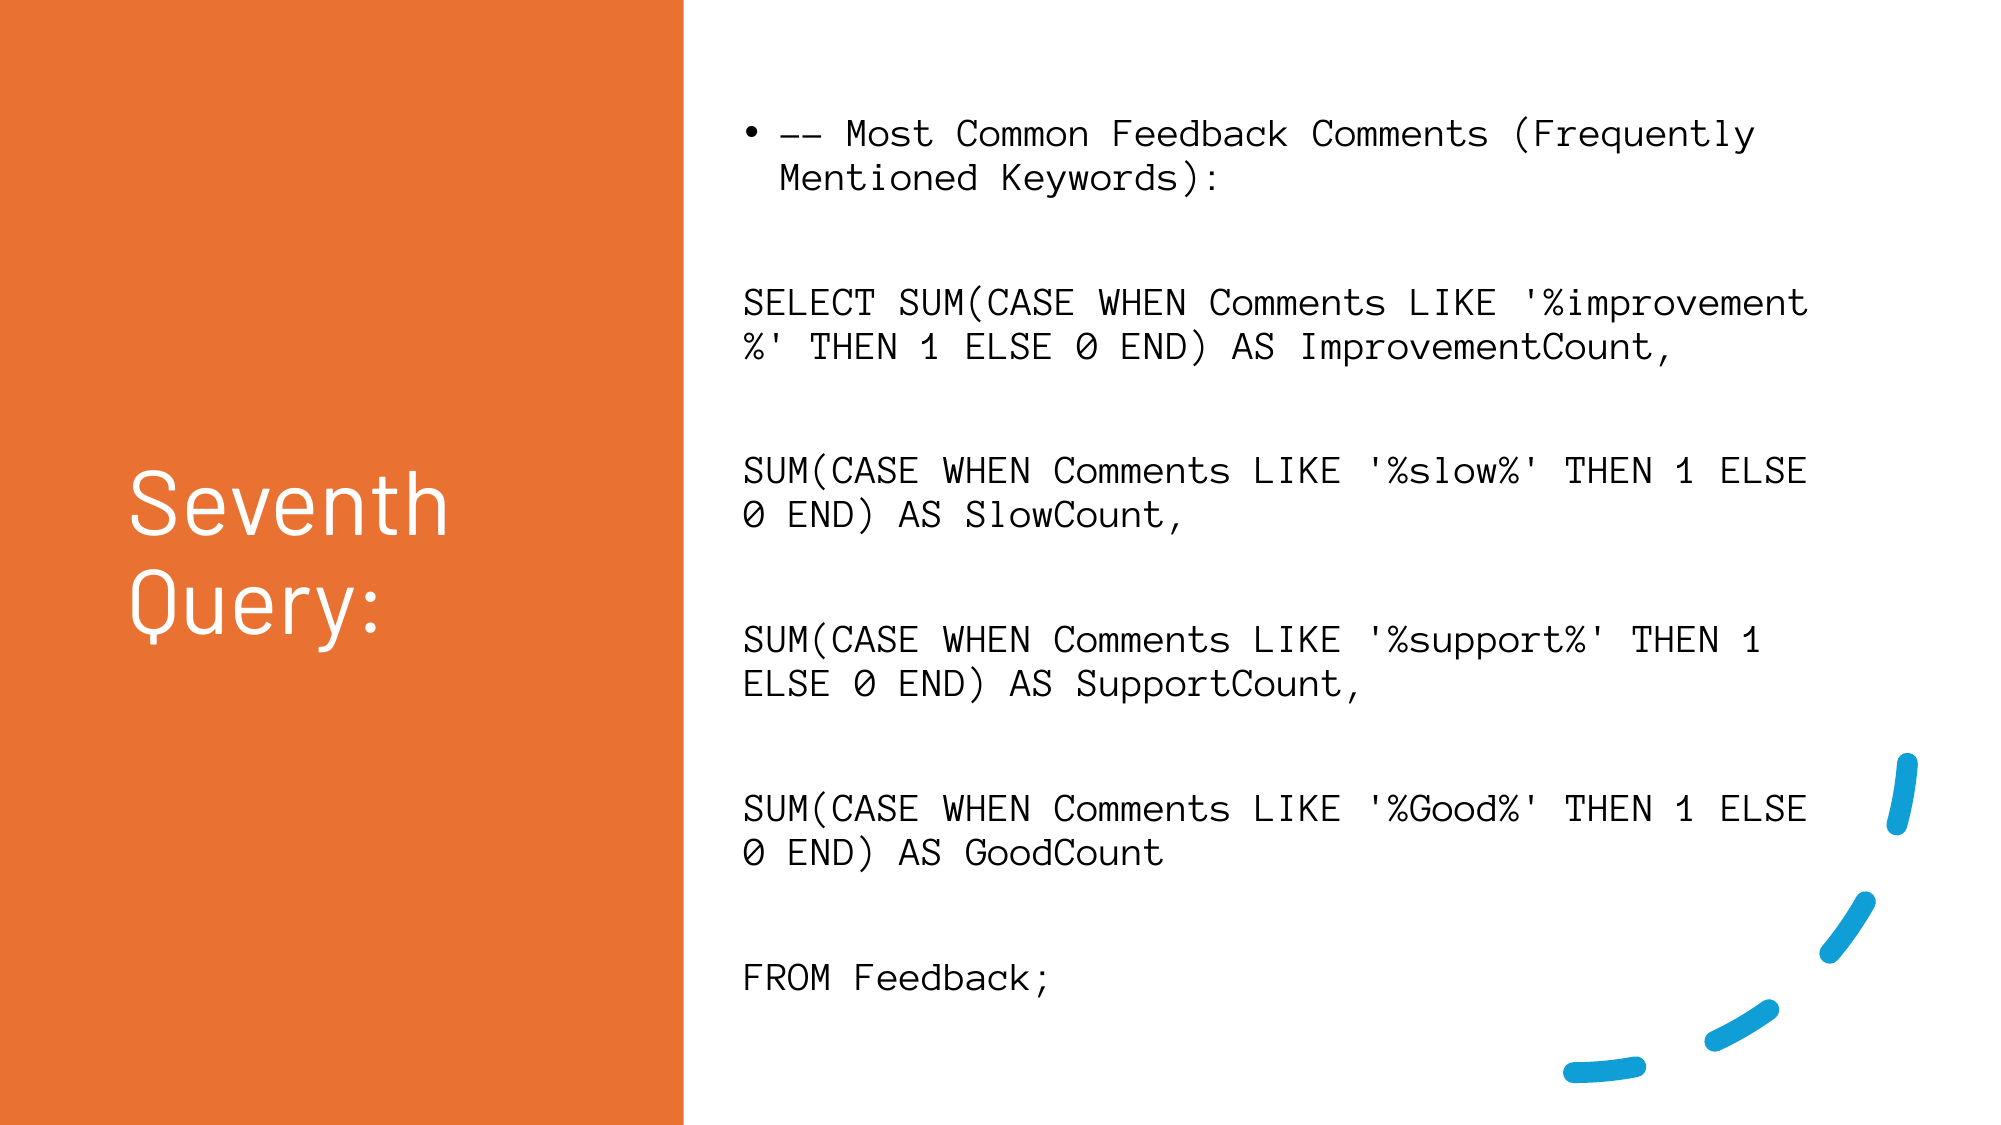

# Seventh Query:
-- Most Common Feedback Comments (Frequently Mentioned Keywords):

SELECT SUM(CASE WHEN Comments LIKE '%improvement%' THEN 1 ELSE 0 END) AS ImprovementCount,

SUM(CASE WHEN Comments LIKE '%slow%' THEN 1 ELSE 0 END) AS SlowCount,

SUM(CASE WHEN Comments LIKE '%support%' THEN 1 ELSE 0 END) AS SupportCount,

SUM(CASE WHEN Comments LIKE '%Good%' THEN 1 ELSE 0 END) AS GoodCount

FROM Feedback;